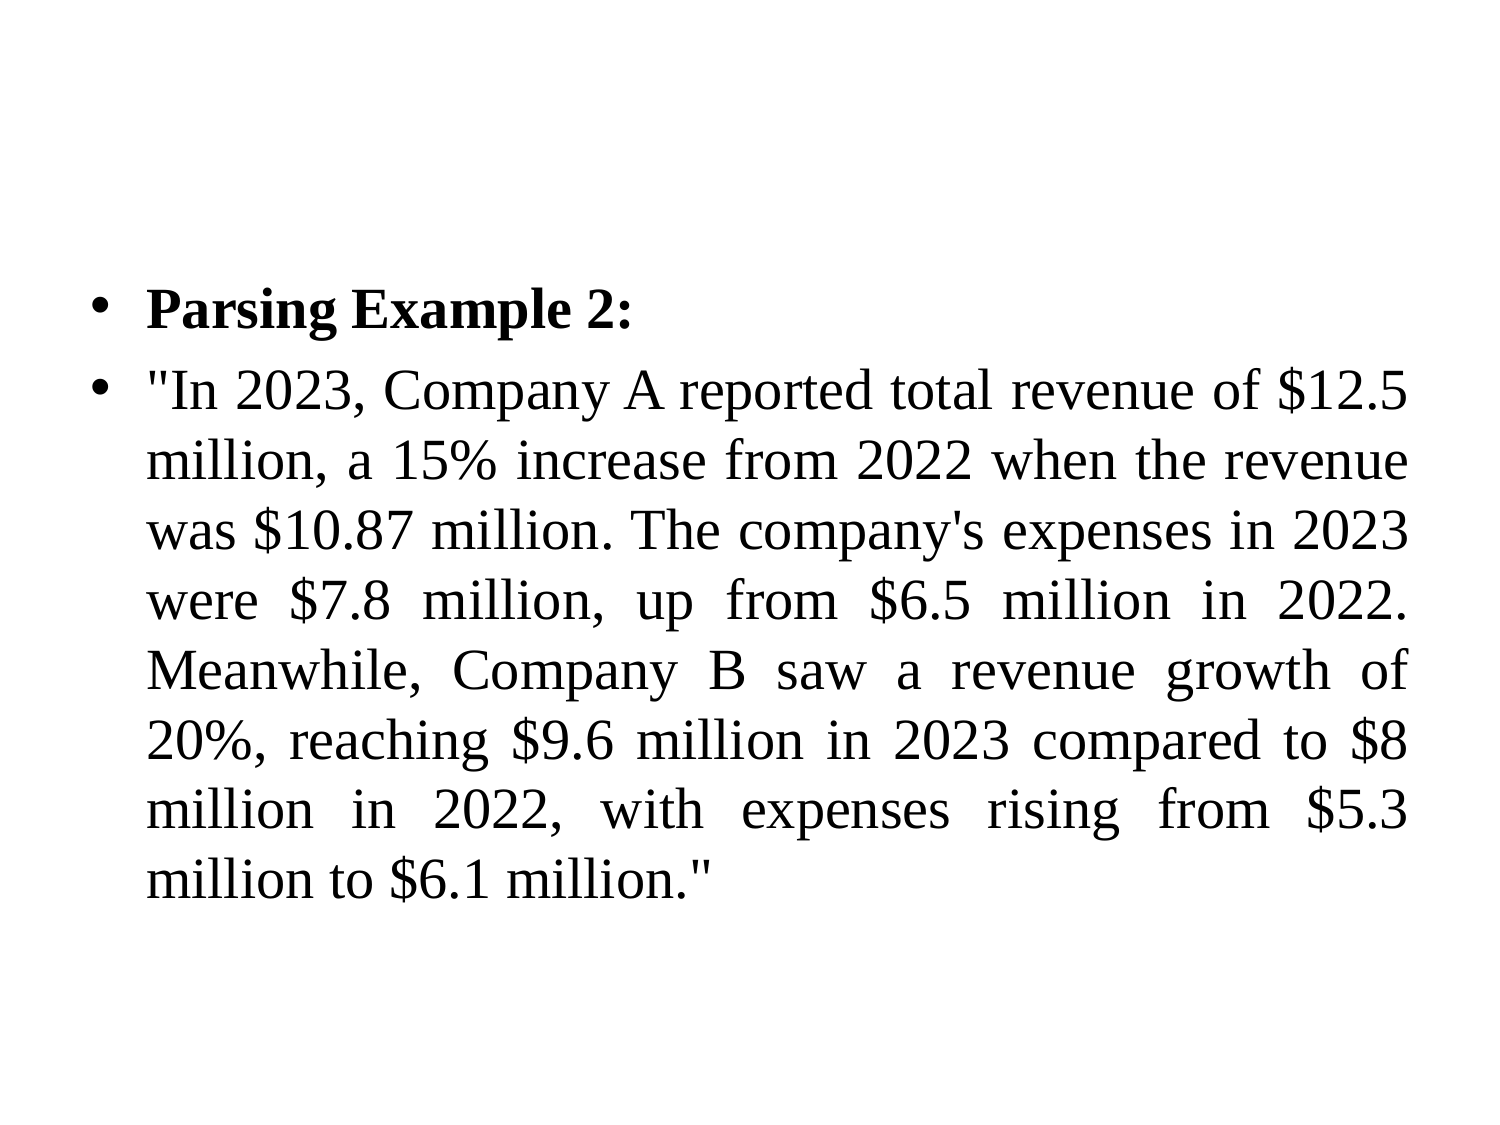

Parsing Example 2:
"In 2023, Company A reported total revenue of $12.5 million, a 15% increase from 2022 when the revenue was $10.87 million. The company's expenses in 2023 were $7.8 million, up from $6.5 million in 2022. Meanwhile, Company B saw a revenue growth of 20%, reaching $9.6 million in 2023 compared to $8 million in 2022, with expenses rising from $5.3 million to $6.1 million."